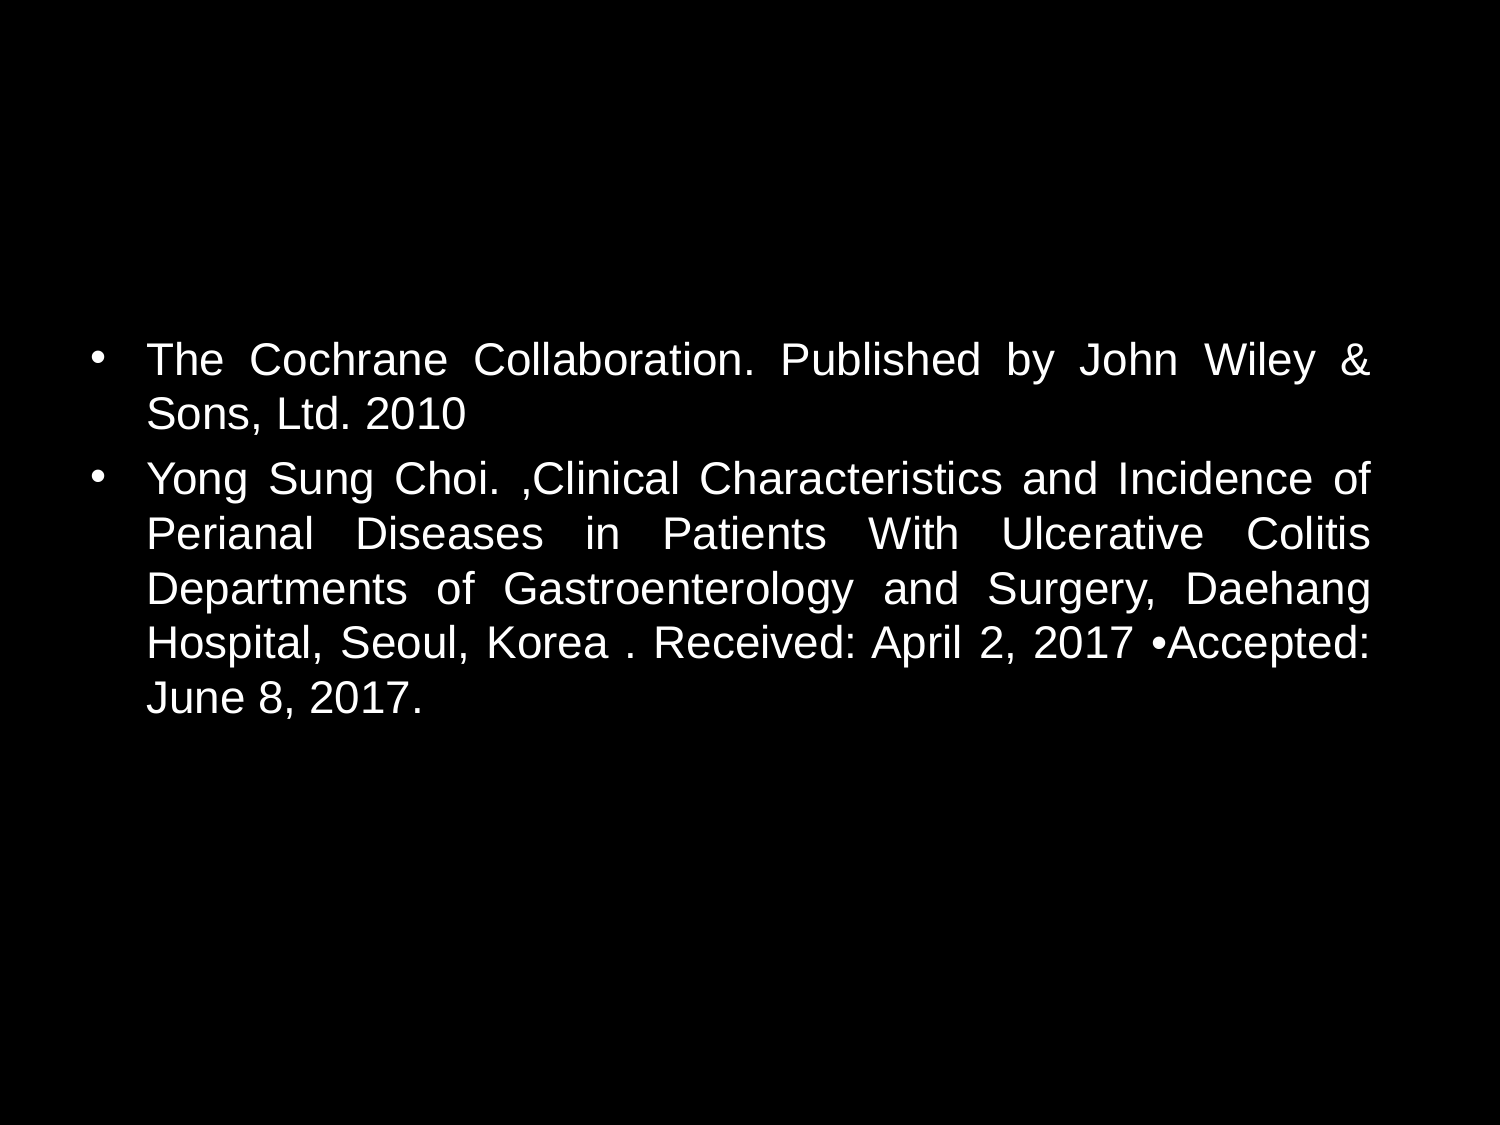

The Cochrane Collaboration. Published by John Wiley & Sons, Ltd. 2010
Yong Sung Choi. ,Clinical Characteristics and Incidence of Perianal Diseases in Patients With Ulcerative Colitis Departments of Gastroenterology and Surgery, Daehang Hospital, Seoul, Korea . Received: April 2, 2017 •Accepted: June 8, 2017.